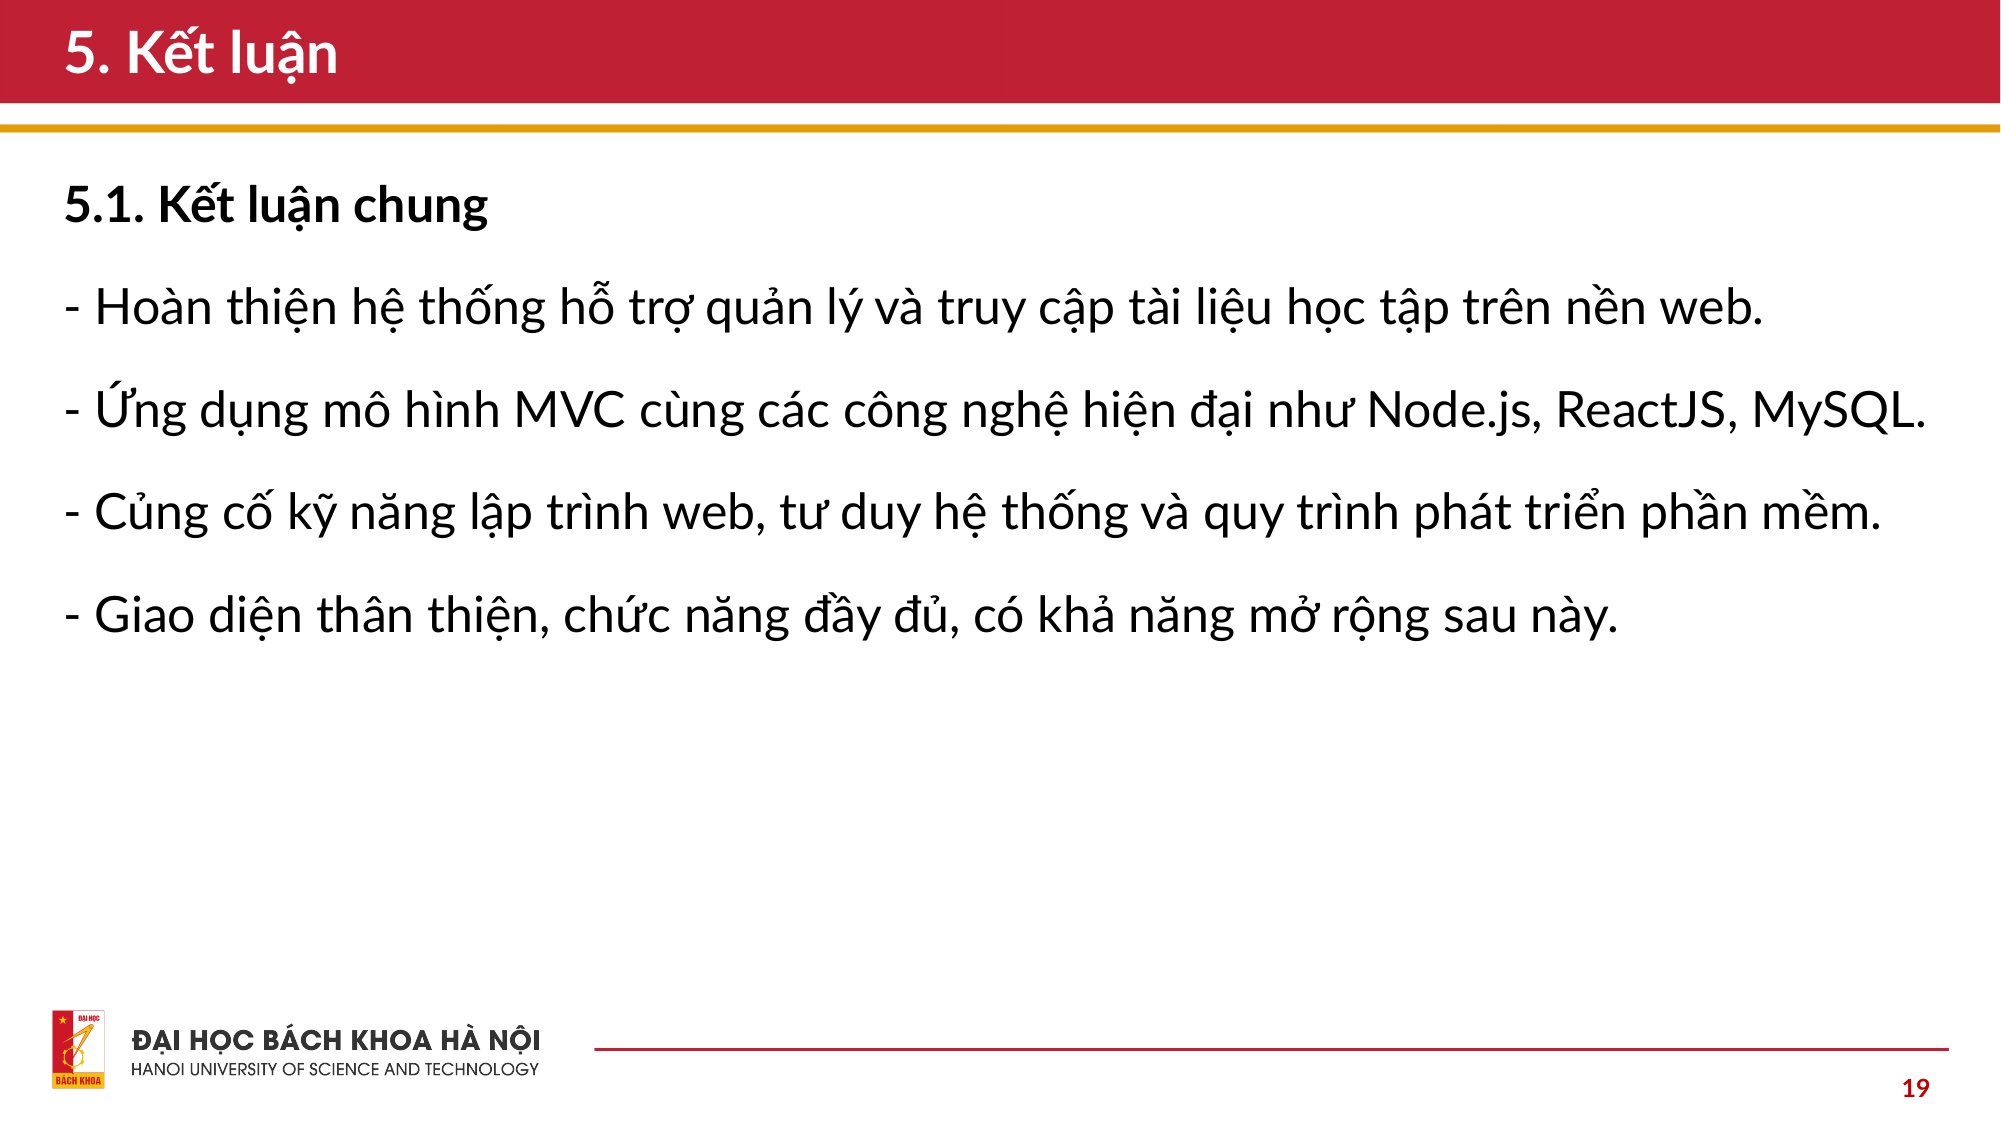

# 5. Kết luận
5.1. Kết luận chung
- Hoàn thiện hệ thống hỗ trợ quản lý và truy cập tài liệu học tập trên nền web.
- Ứng dụng mô hình MVC cùng các công nghệ hiện đại như Node.js, ReactJS, MySQL.
- Củng cố kỹ năng lập trình web, tư duy hệ thống và quy trình phát triển phần mềm.
- Giao diện thân thiện, chức năng đầy đủ, có khả năng mở rộng sau này.
19